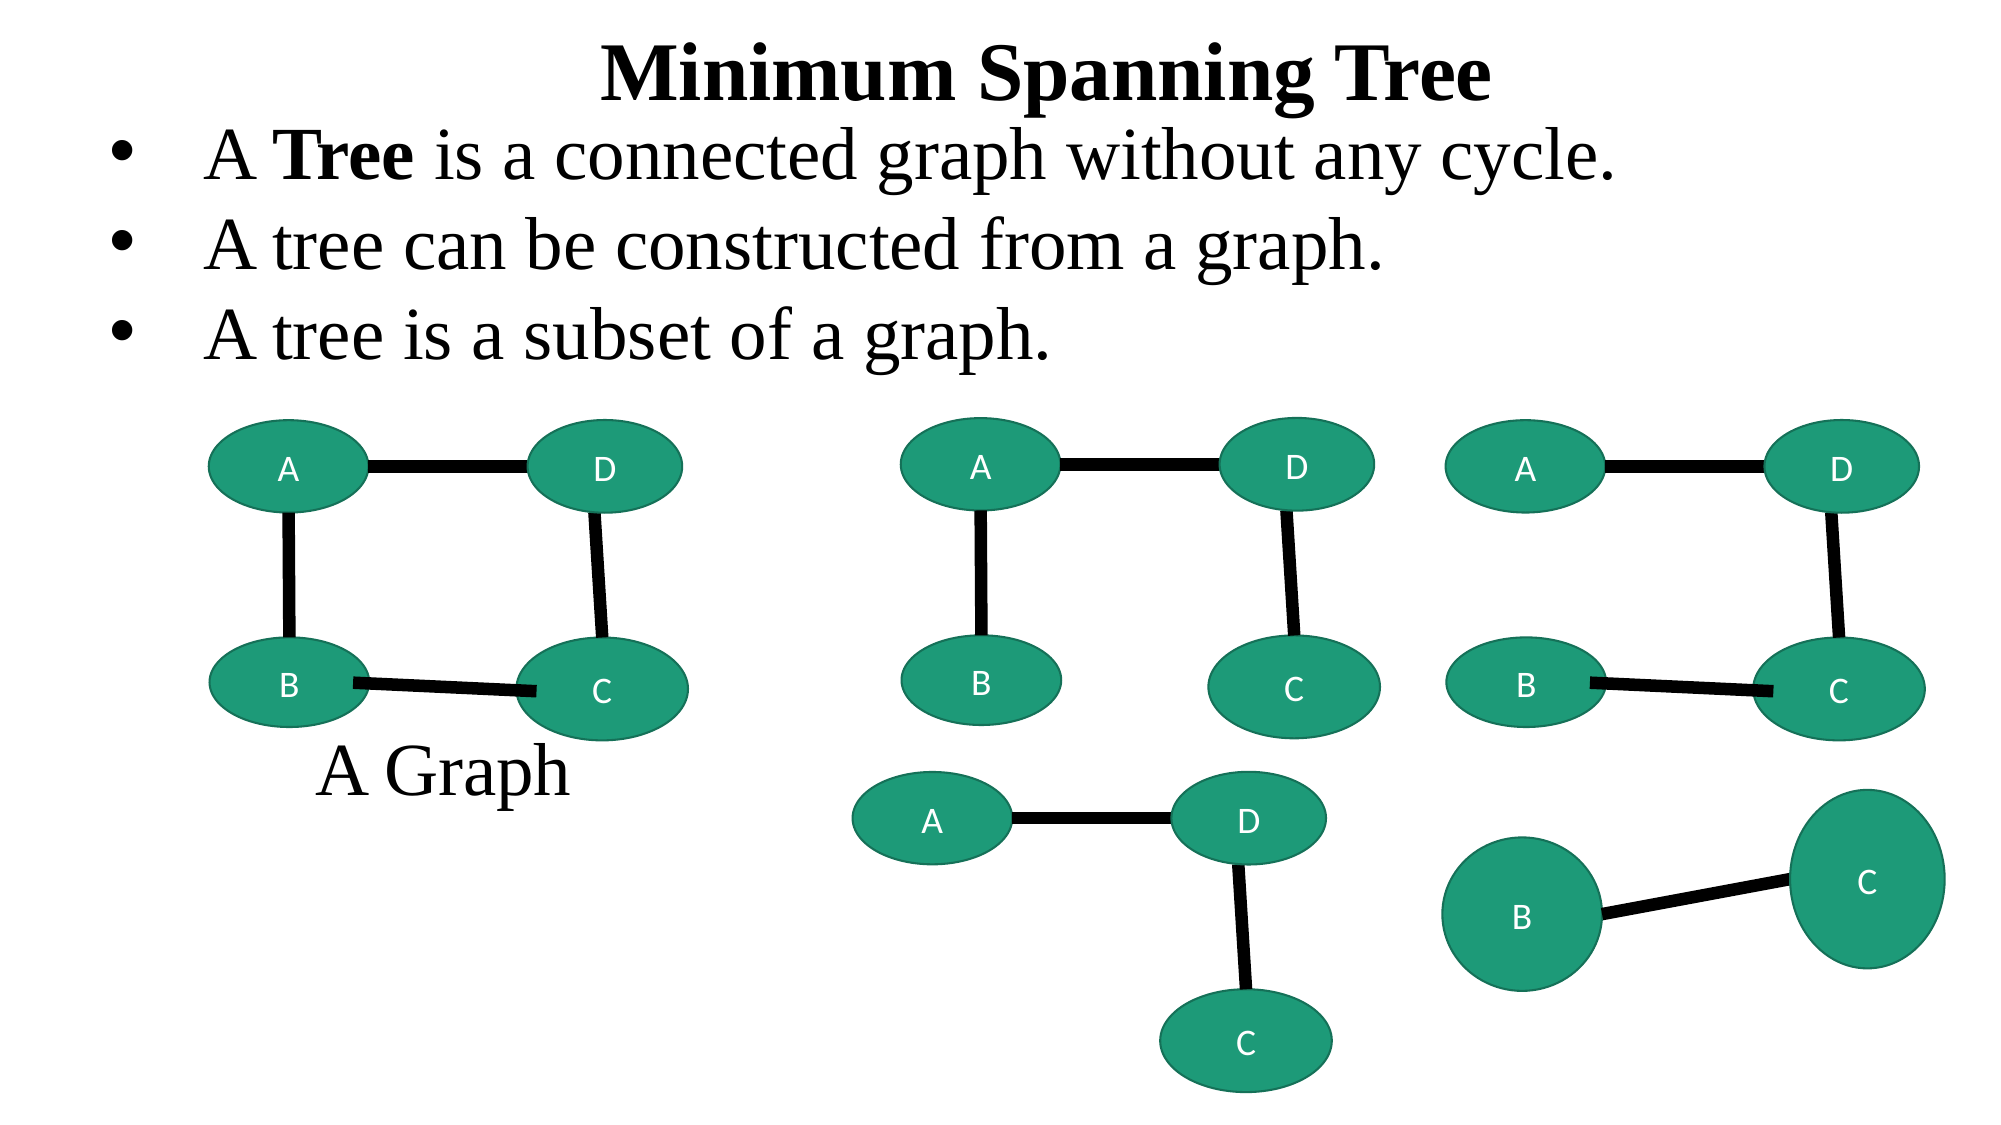

Minimum Spanning Tree
A Tree is a connected graph without any cycle.
A tree can be constructed from a graph.
A tree is a subset of a graph.
D
A
B
C
D
A
B
C
 A Graph
D
A
B
C

D
A
C
C
B